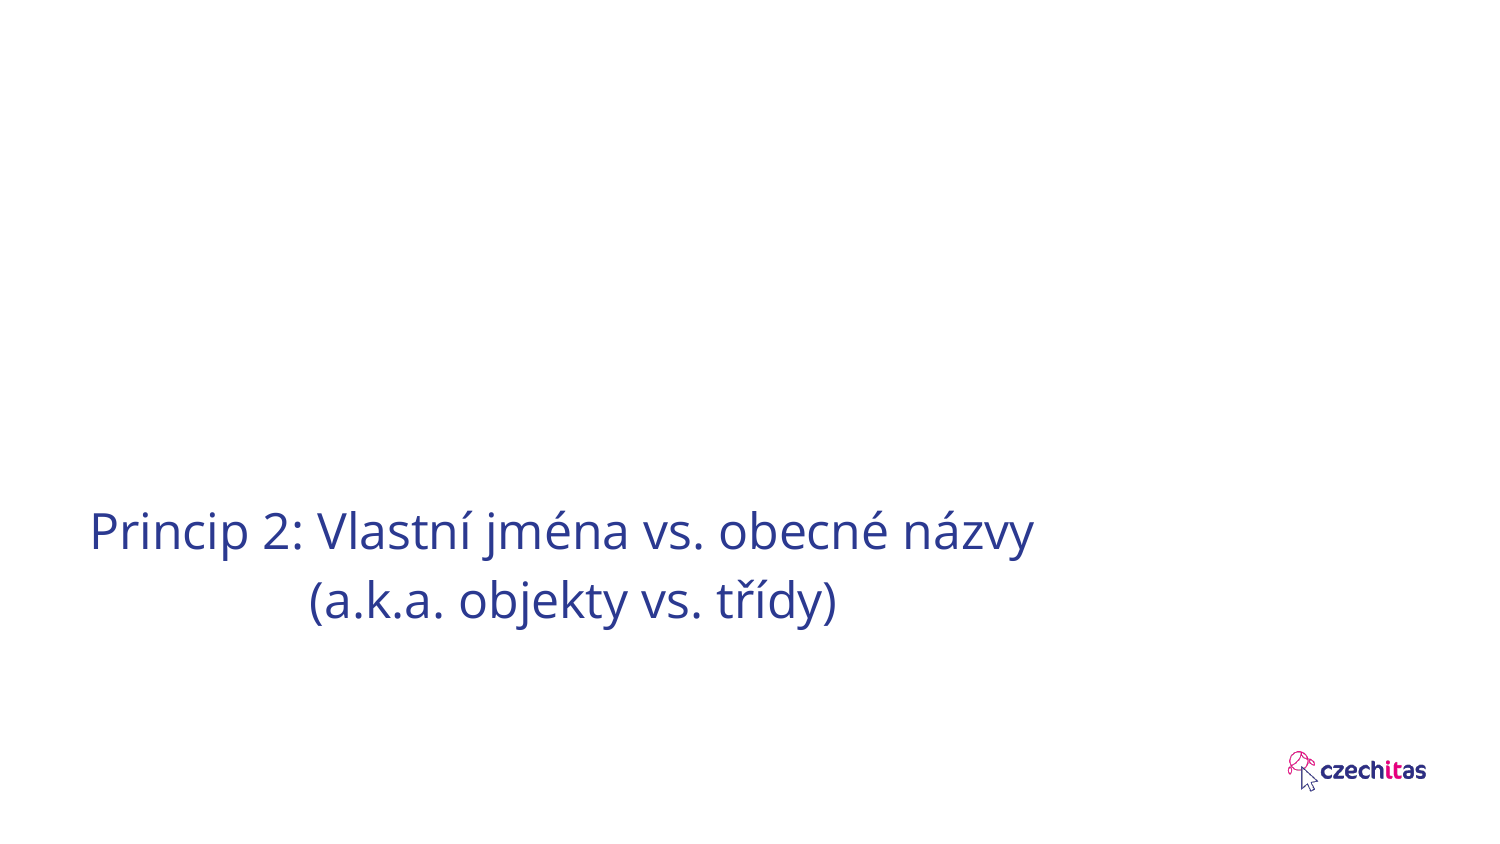

# Princip 2: Vlastní jména vs. obecné názvy (a.k.a. objekty vs. třídy)